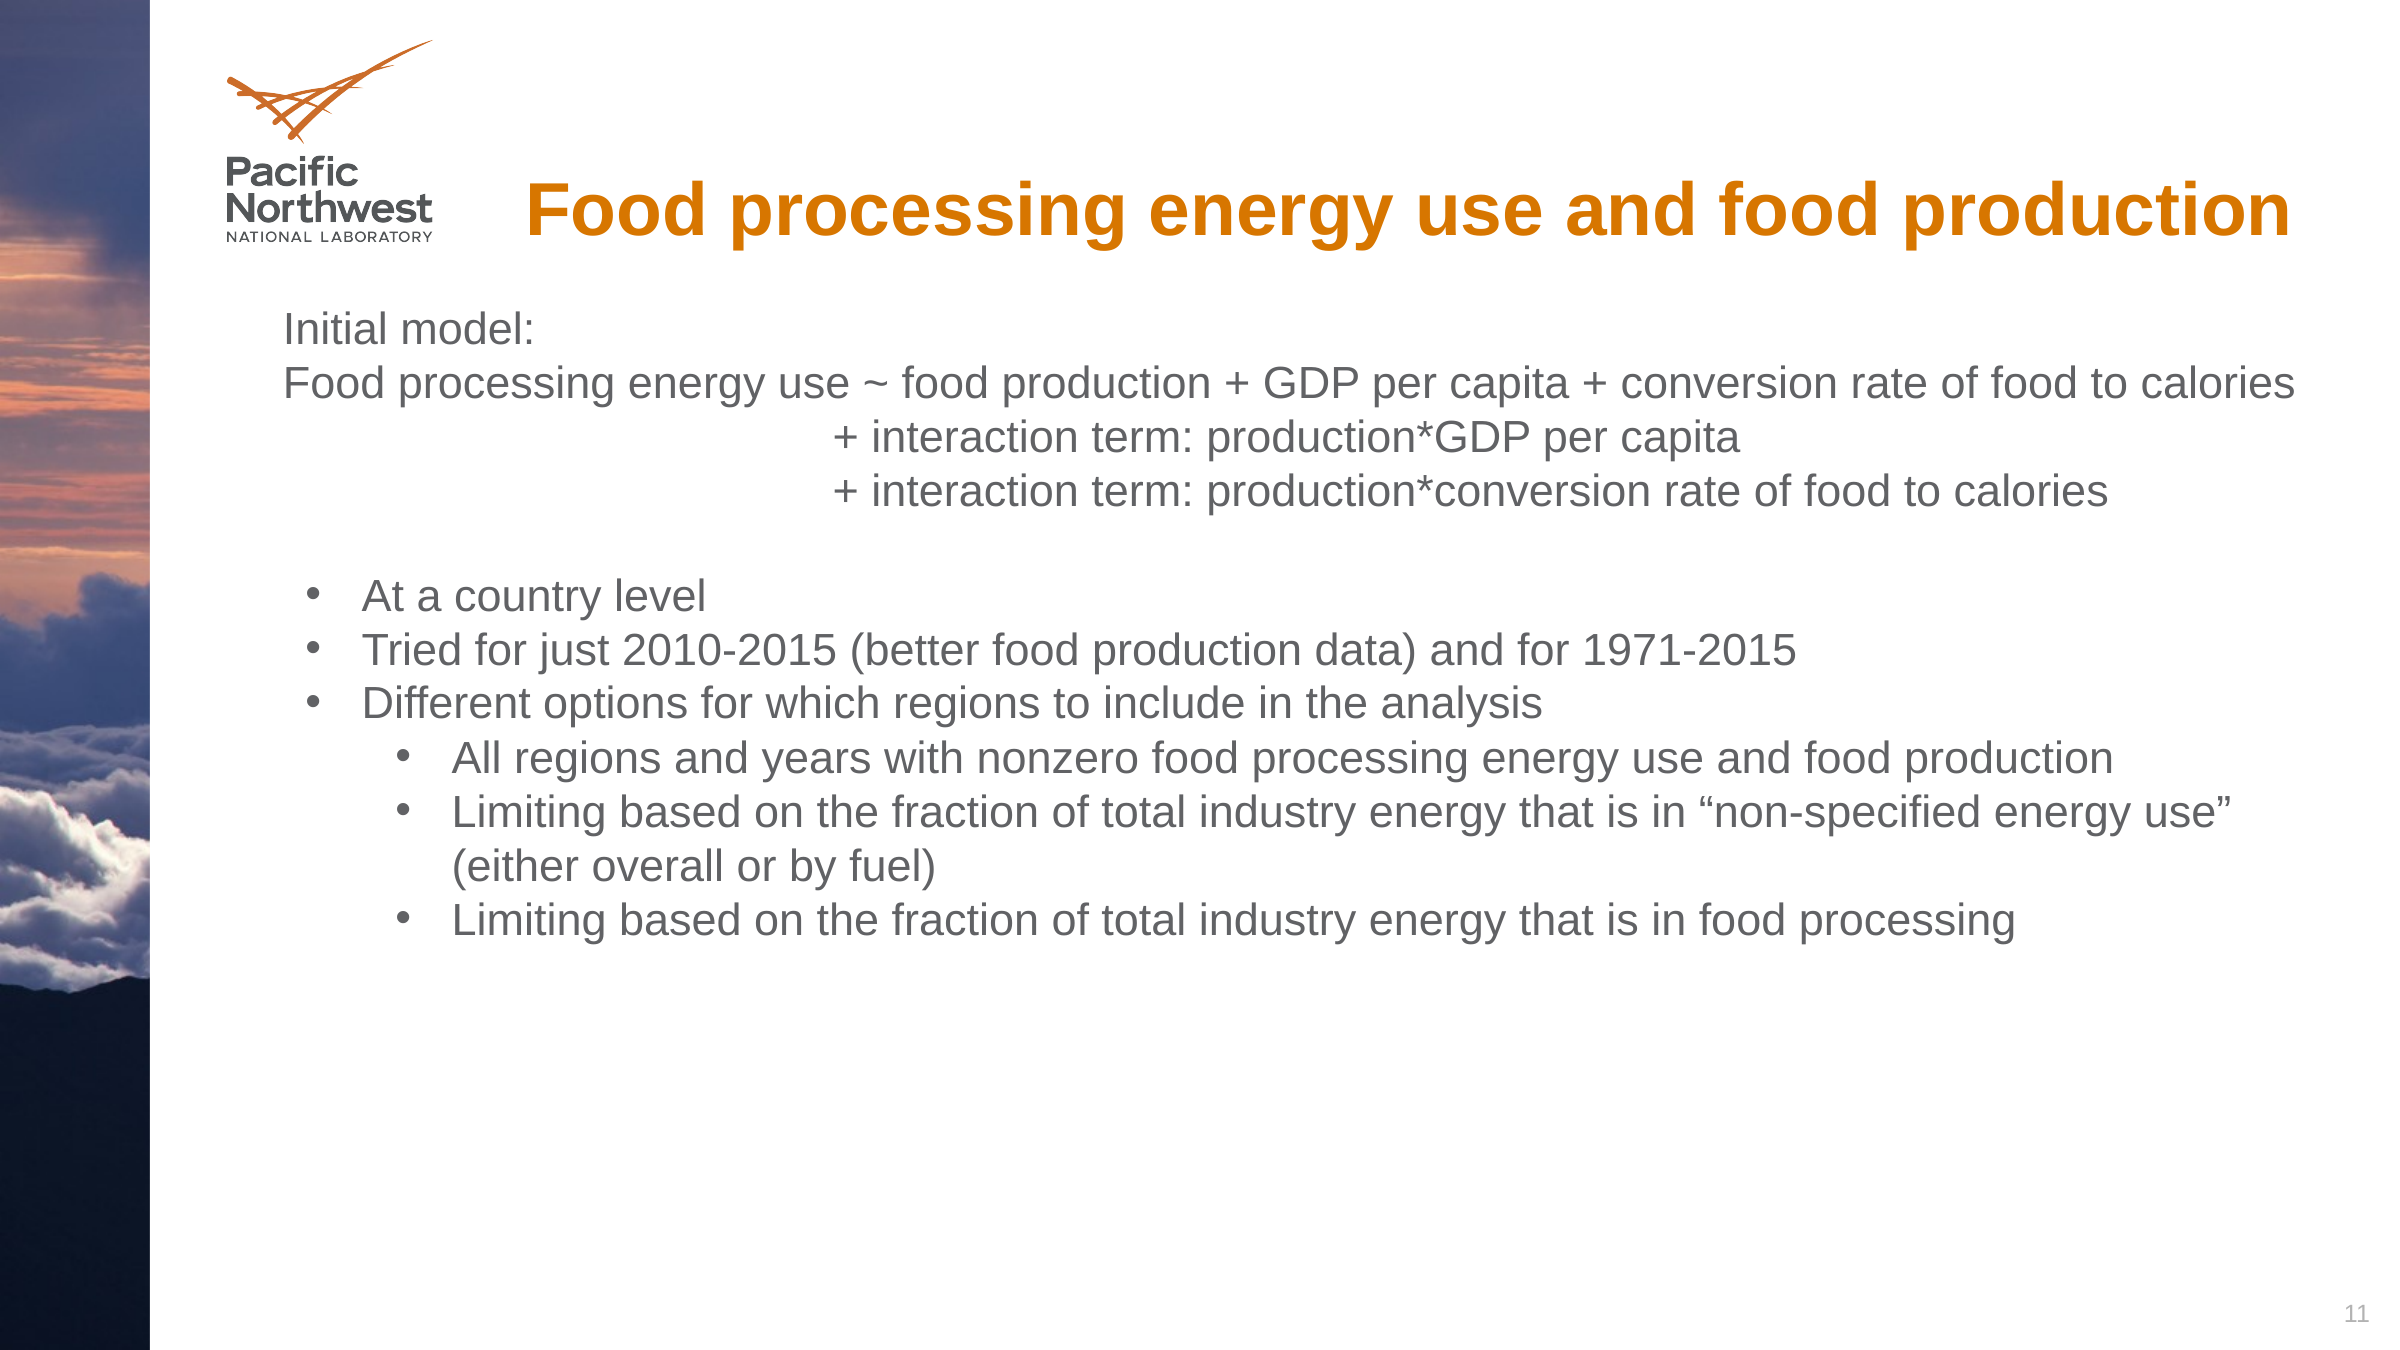

# Food processing energy use and food production
Initial model:
Food processing energy use ~ food production + GDP per capita + conversion rate of food to calories
			        + interaction term: production*GDP per capita
			        + interaction term: production*conversion rate of food to calories
At a country level
Tried for just 2010-2015 (better food production data) and for 1971-2015
Different options for which regions to include in the analysis
All regions and years with nonzero food processing energy use and food production
Limiting based on the fraction of total industry energy that is in “non-specified energy use” (either overall or by fuel)
Limiting based on the fraction of total industry energy that is in food processing

11